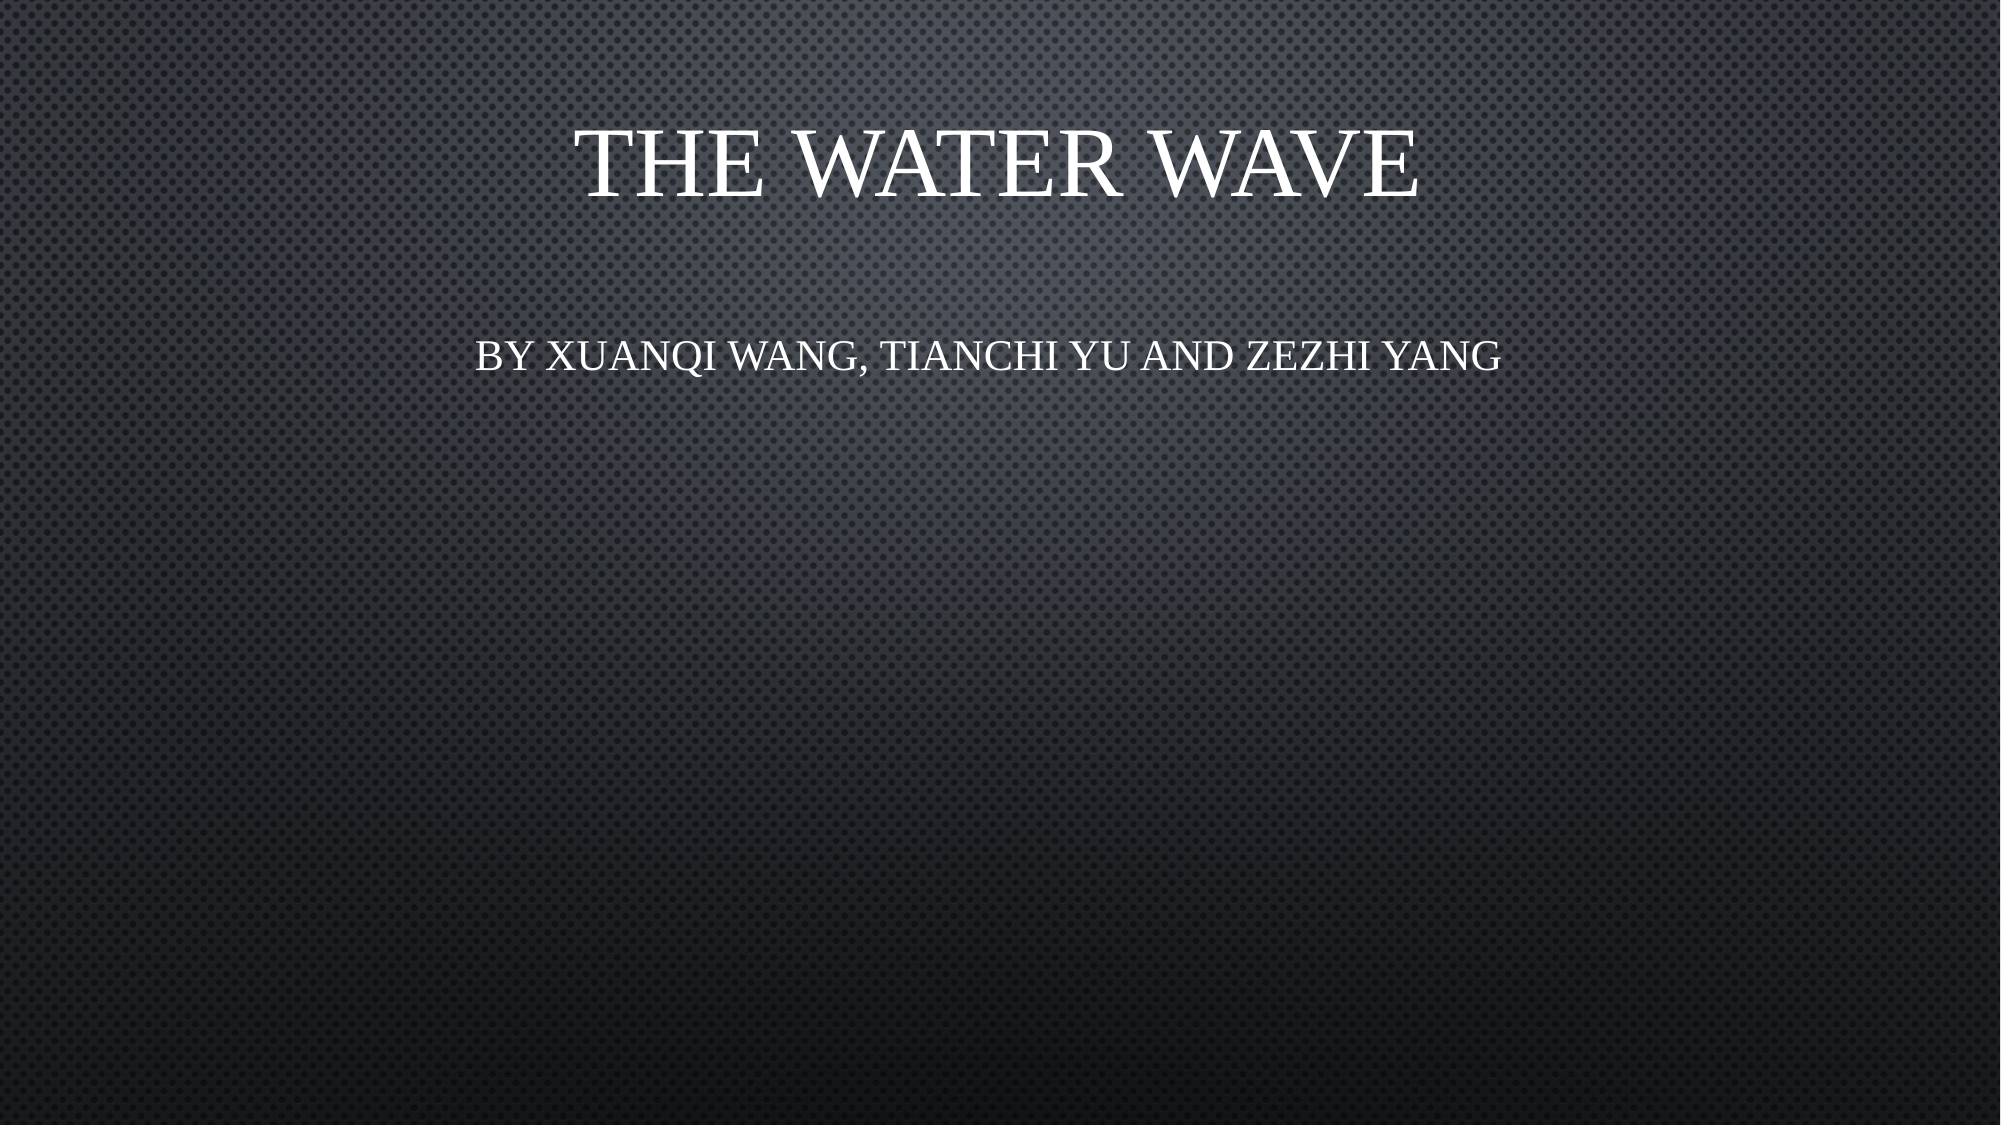

# The water wave
BY XUANQI WANG, TIANCHI YU AND ZEZHI YANG